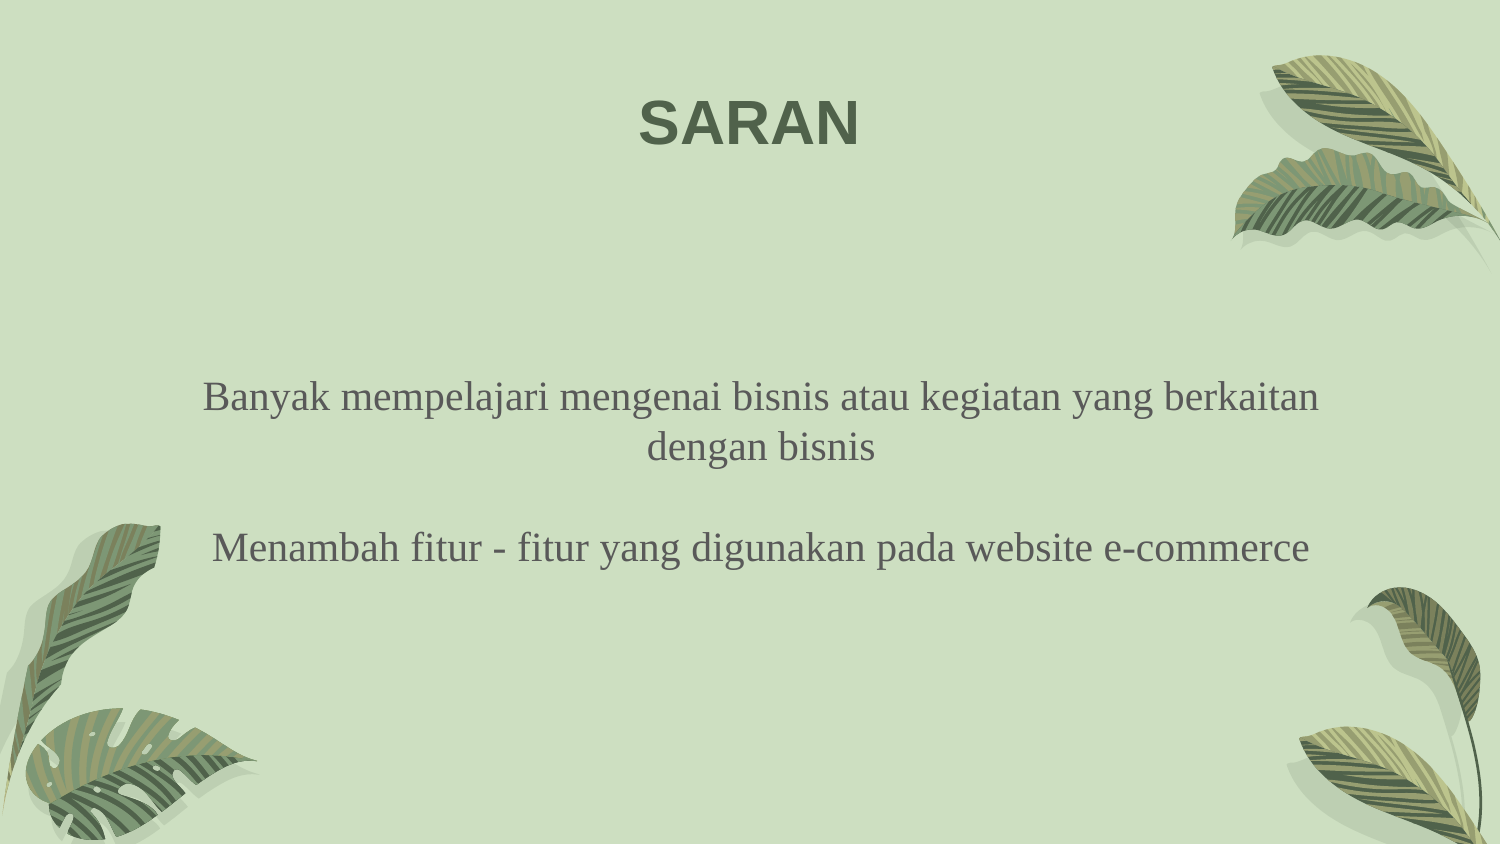

# SARAN
Banyak mempelajari mengenai bisnis atau kegiatan yang berkaitan dengan bisnis

Menambah fitur - fitur yang digunakan pada website e-commerce